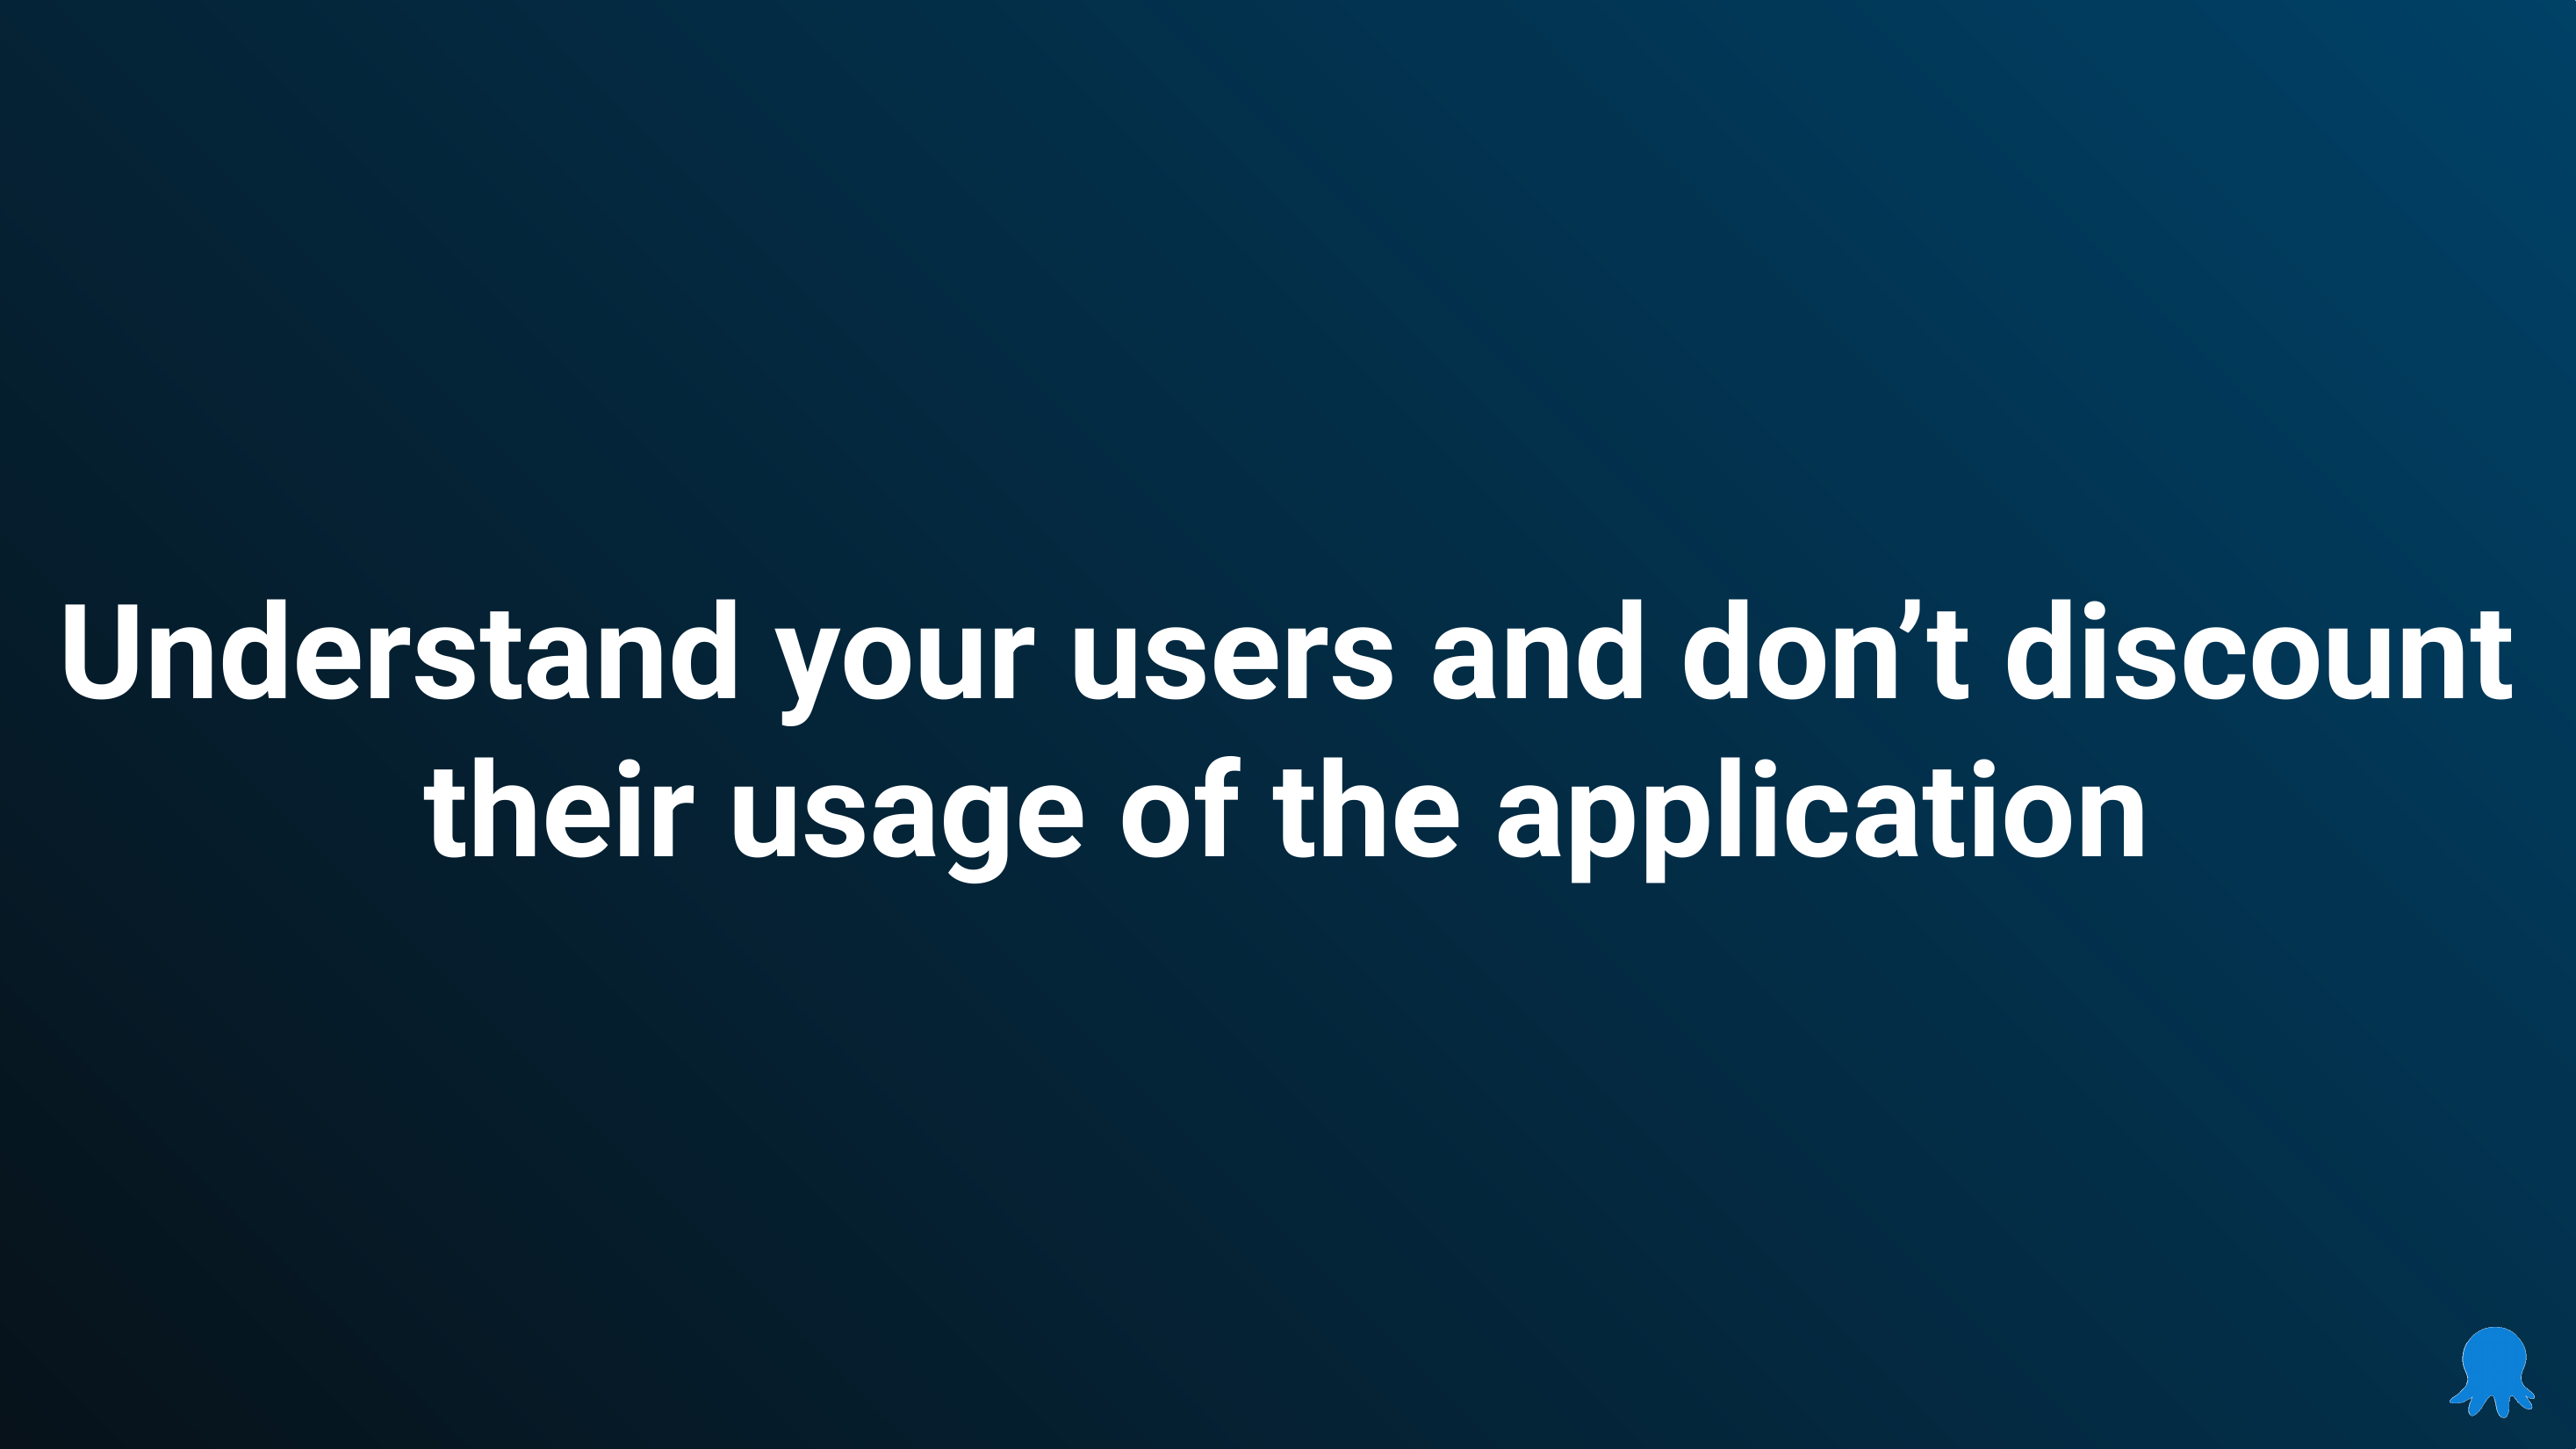

Understand your users and don’t discount their usage of the application